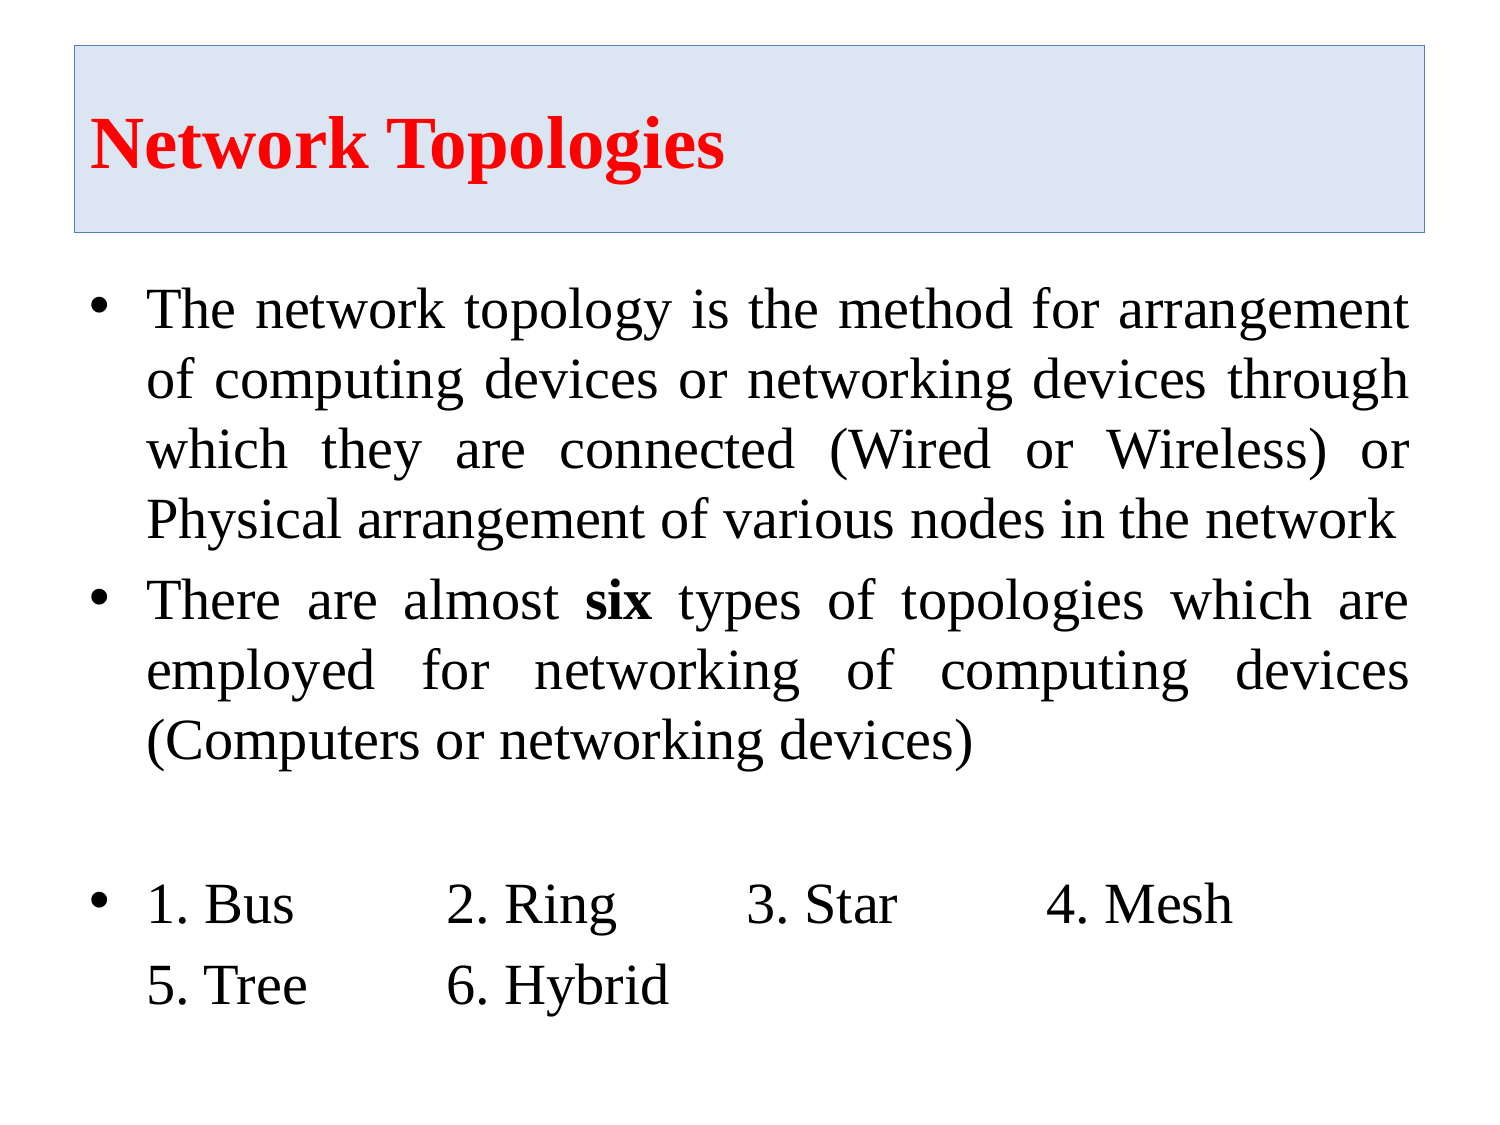

Network Topologies
The network topology is the method for arrangement of computing devices or networking devices through which they are connected (Wired or Wireless) or Physical arrangement of various nodes in the network
There are almost six types of topologies which are employed for networking of computing devices (Computers or networking devices)

1. Bus 	2. Ring 	3. Star 	4. Mesh
	5. Tree 	6. Hybrid